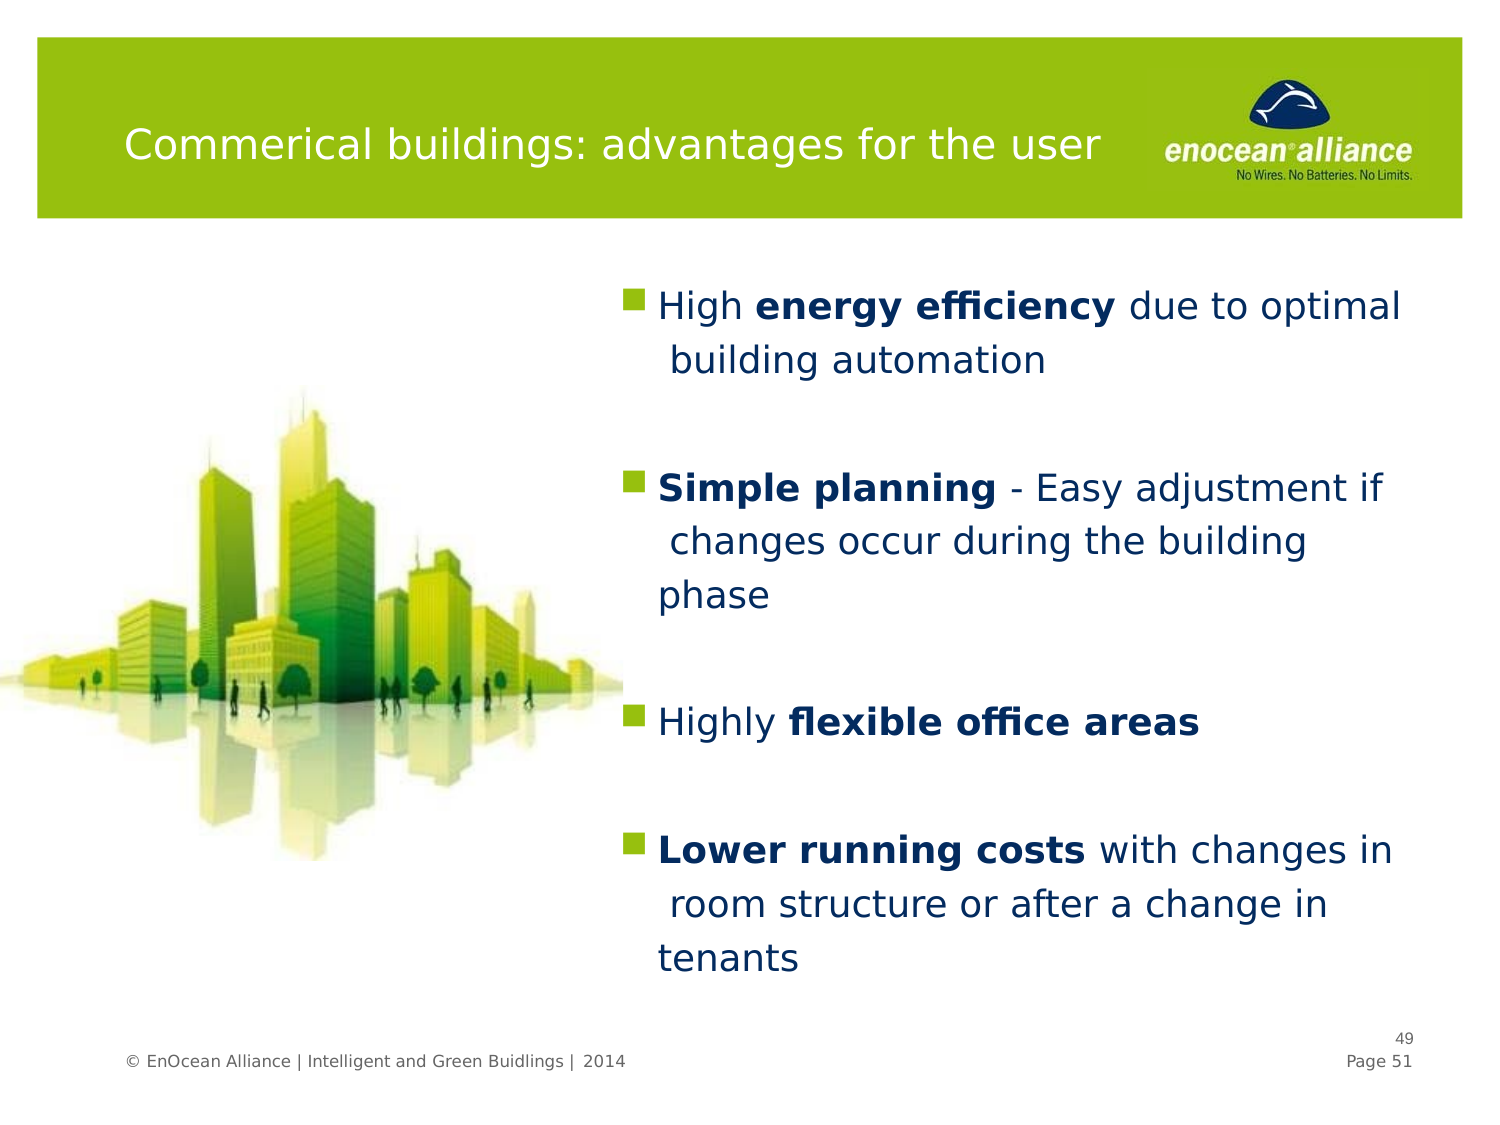

# Commerical buildings: advantages for the user

High energy efficiency due to optimal  building automation

Simple planning - Easy adjustment if  changes occur during the building  phase

Highly flexible office areas

Lower running costs with changes in  room structure or after a change in  tenants

49
© EnOcean Alliance | Intelligent and Green Buidlings | 2014
Page 51